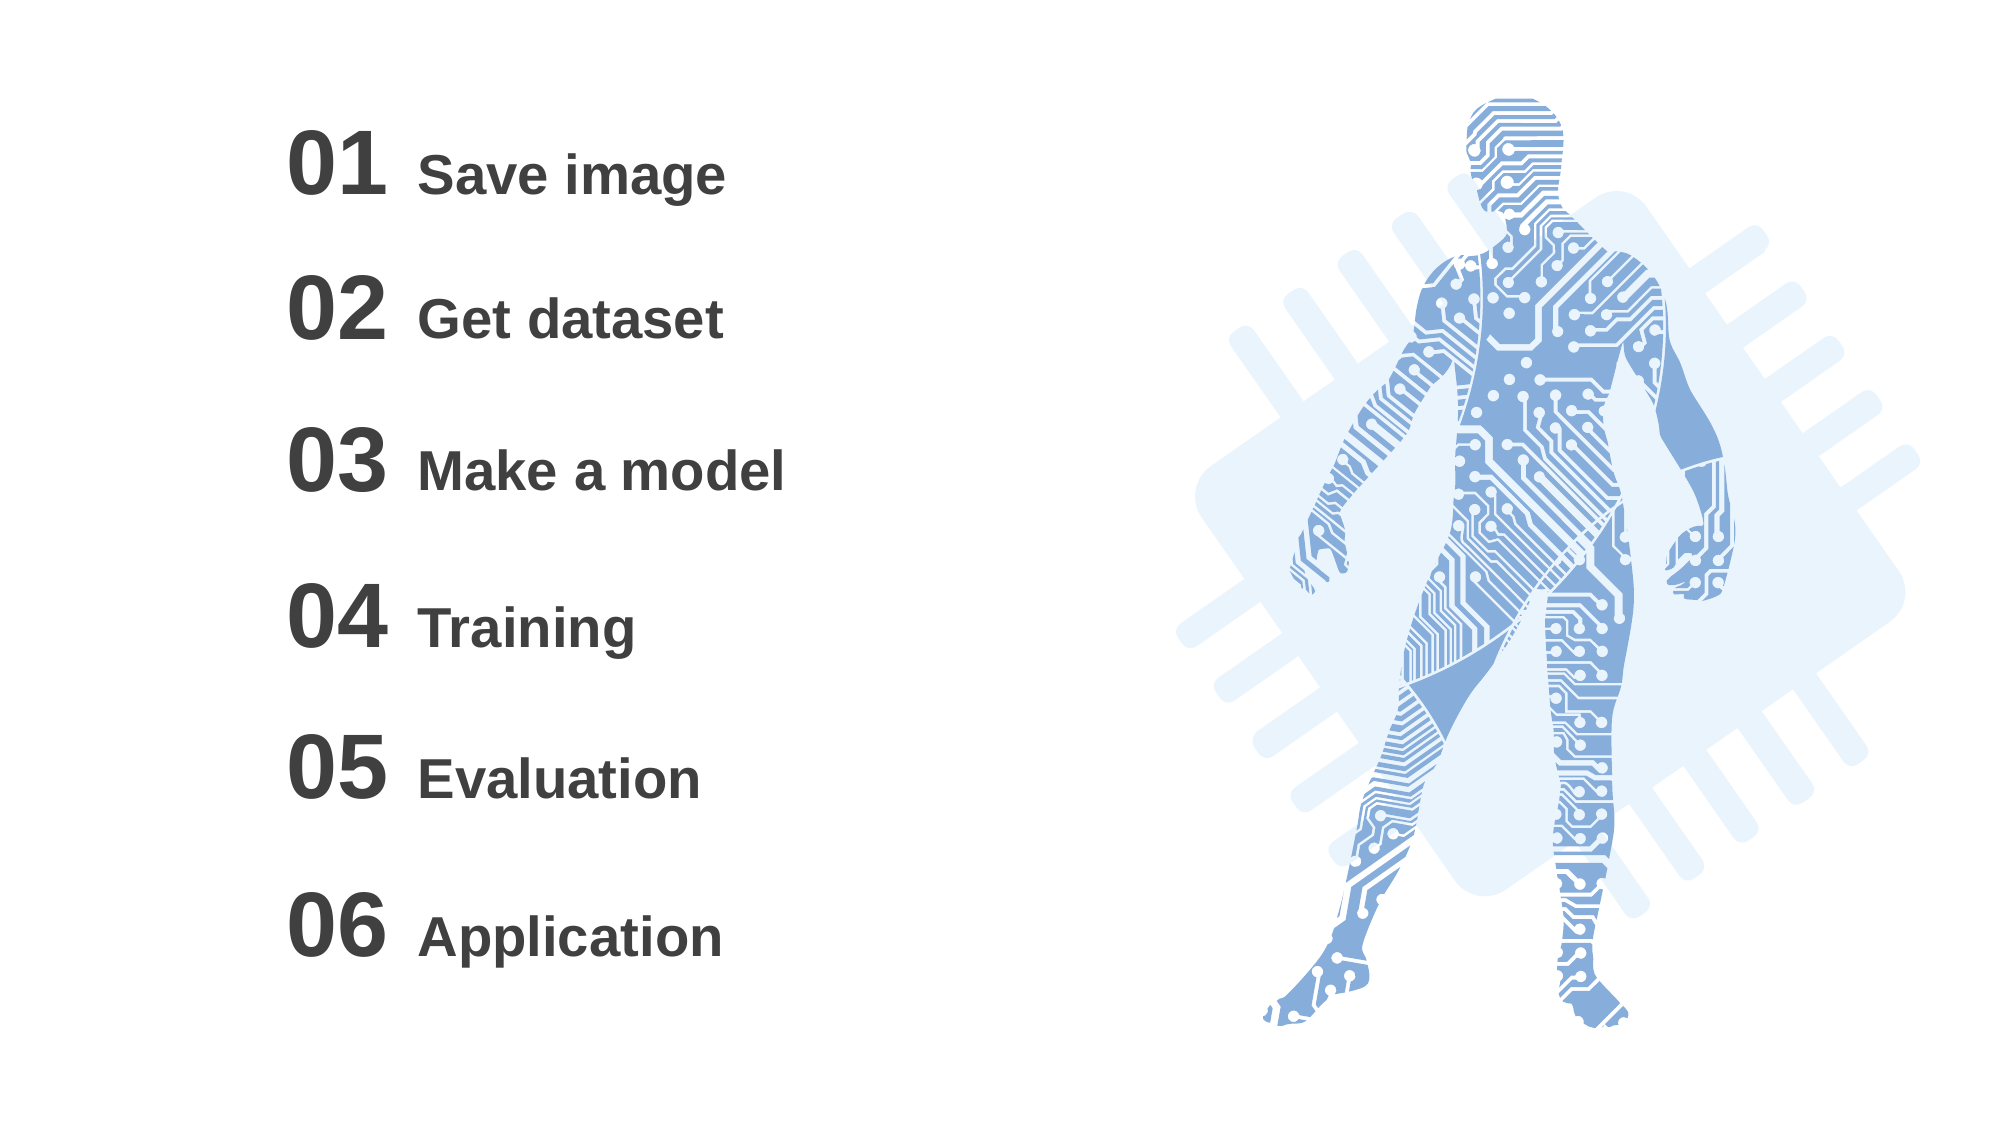

01
Save image

02
Get dataset
03
Make a model
04
Training
05
Evaluation
06
Application